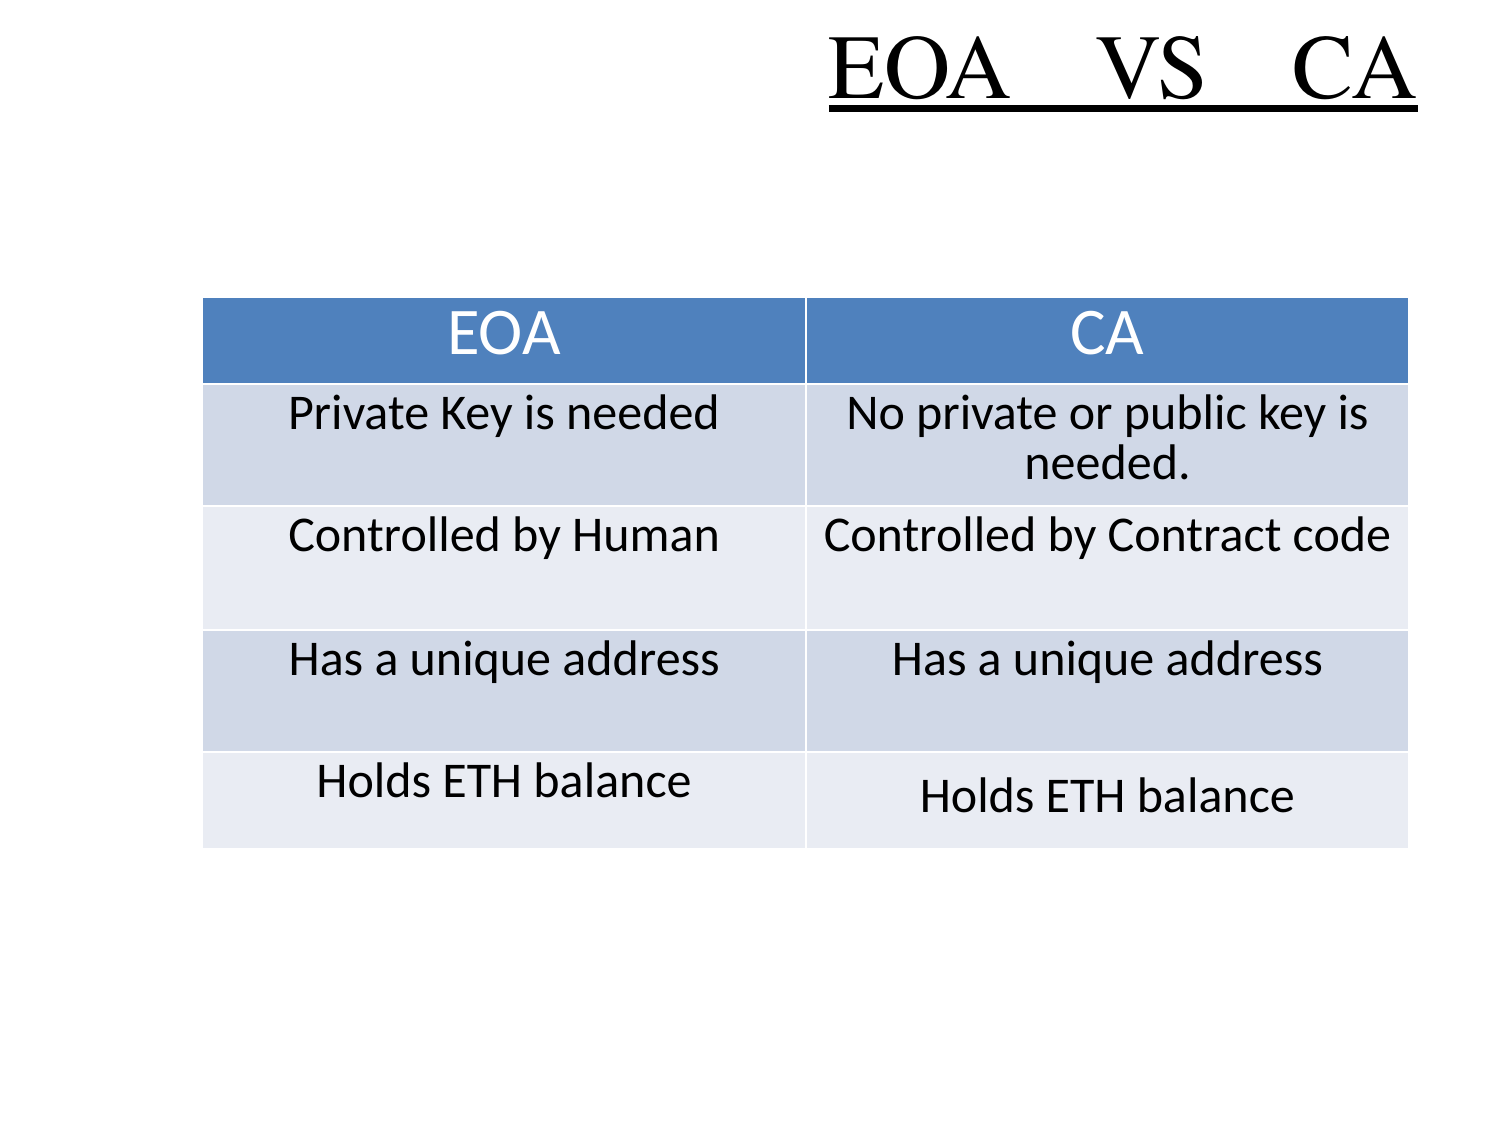

EOA   VS   CA
| EOA | CA |
| --- | --- |
| Private Key is needed | No private or public key is needed. |
| Controlled by Human | Controlled by Contract code |
| Has a unique address | Has a unique address |
| Holds ETH balance | Holds ETH balance |